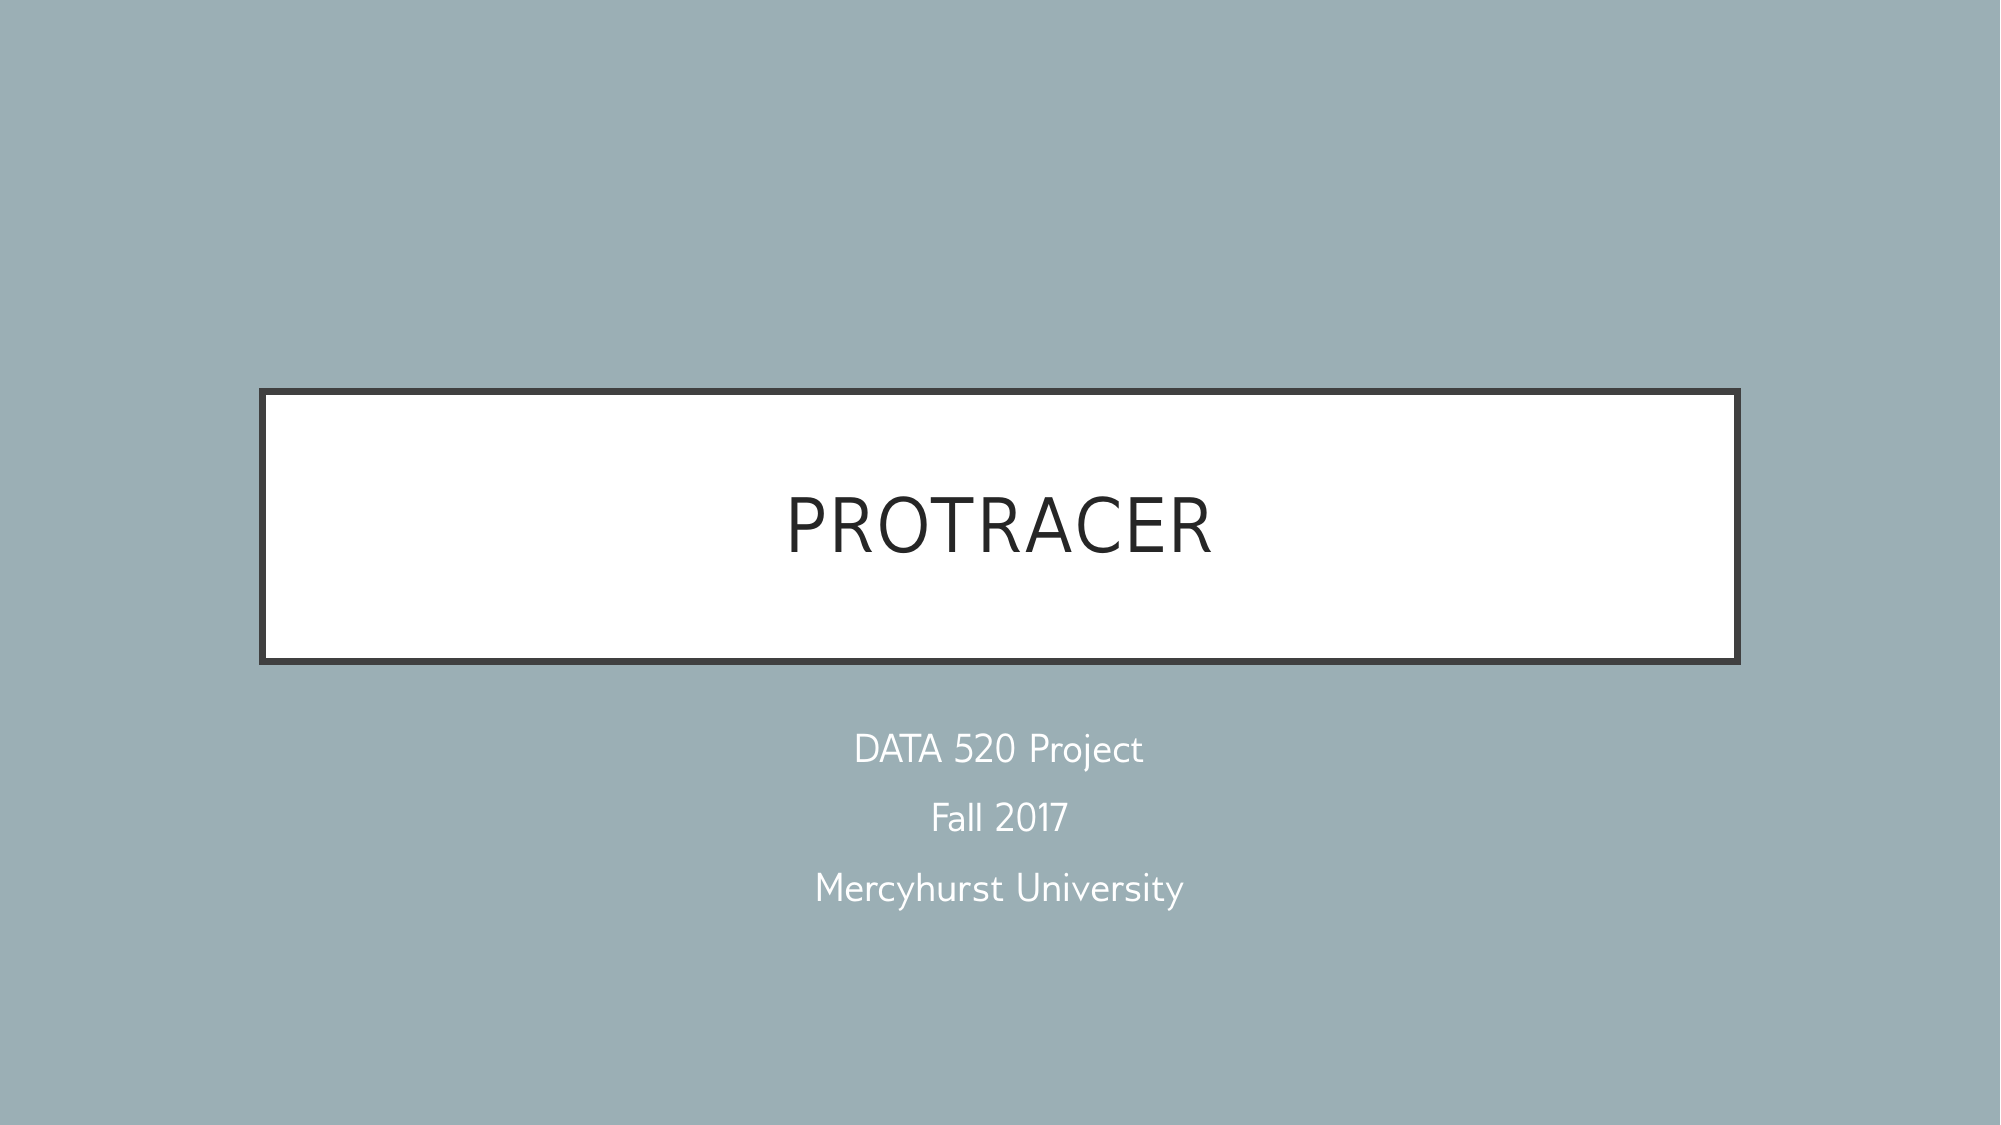

# ProTracer
DATA 520 Project
Fall 2017
Mercyhurst University